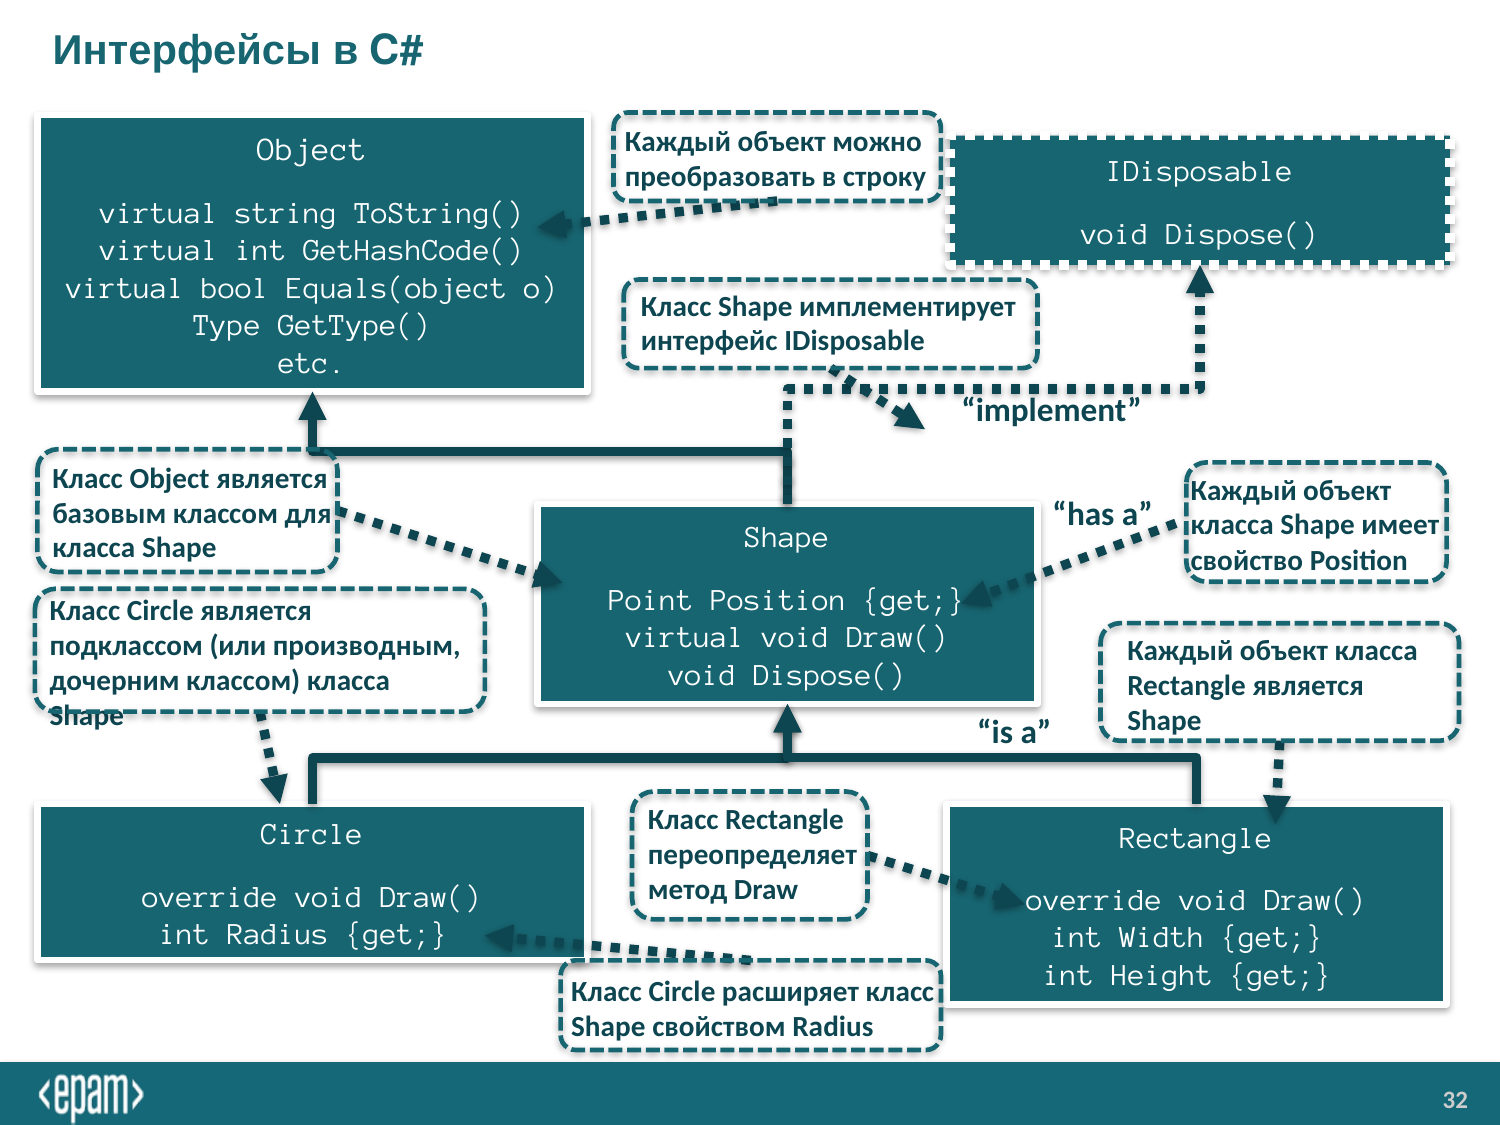

# Интерфейсы в C#

Каждый объект можно преобразовать в строку
Object

virtual string ToString()
virtual int GetHashCode()
virtual bool Equals(object o)
Type GetType()
etc.
IDisposable

void Dispose()
Класс Shape имплементирует интерфейс IDisposable

“implement”

Класс Object является базовым классом для класса Shape

Каждый объект класса Shape имеет свойство Position
“has a”
Shape

Point Position {get;}
virtual void Draw()
void Dispose()
Класс Circle является подклассом (или производным, дочерним классом) класса Shape

Каждый объект класса Rectangle является Shape
“is a”

Класс Rectangle переопределяет метод Draw
Circle

override void Draw()
int Radius {get;}
Rectangle

override void Draw()
int Width {get;}
int Height {get;}

Класс Circle расширяет класс Shape свойством Radius